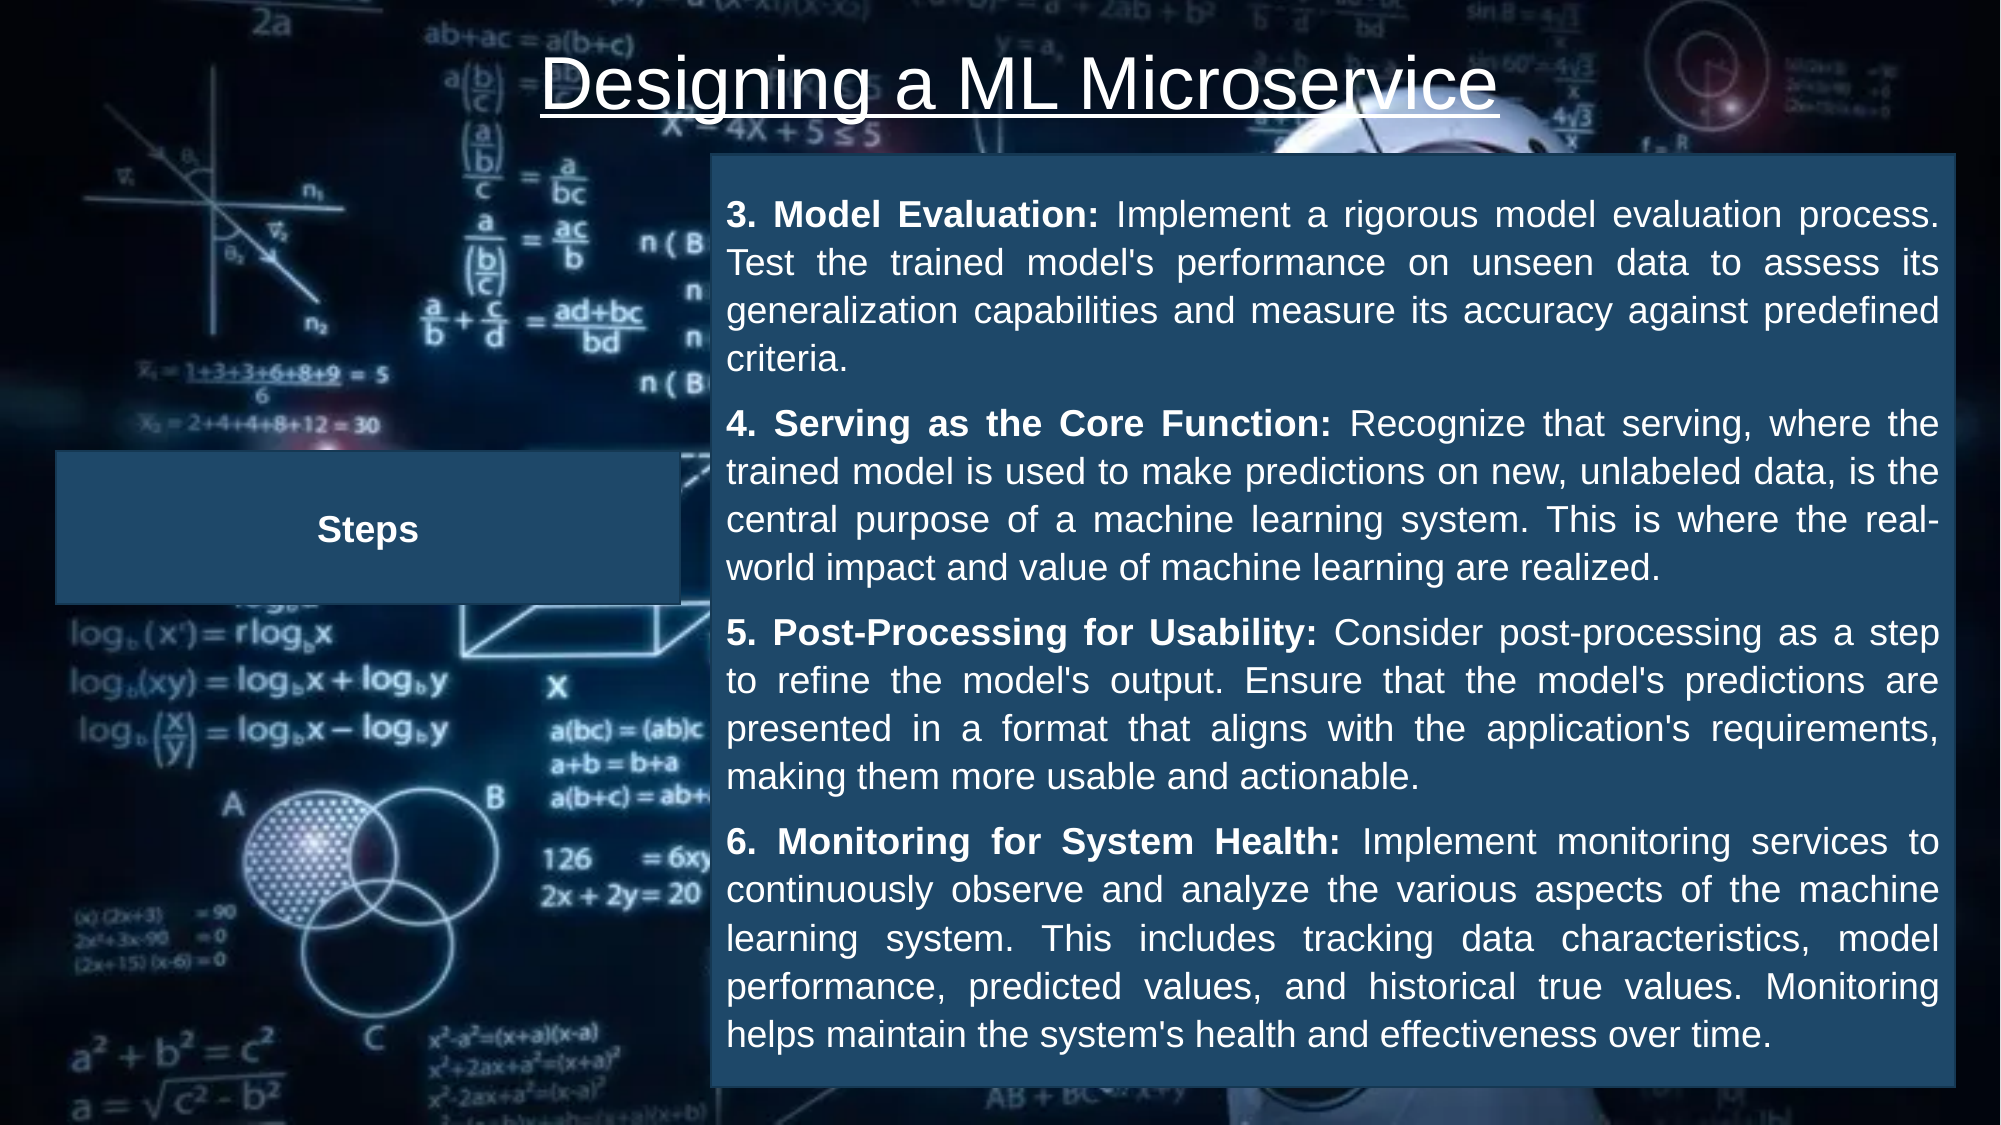

Designing a ML Microservice

3. Model Evaluation: Implement a rigorous model evaluation process. Test the trained model's performance on unseen data to assess its generalization capabilities and measure its accuracy against predefined criteria.
4. Serving as the Core Function: Recognize that serving, where the trained model is used to make predictions on new, unlabeled data, is the central purpose of a machine learning system. This is where the real-world impact and value of machine learning are realized.
5. Post-Processing for Usability: Consider post-processing as a step to refine the model's output. Ensure that the model's predictions are presented in a format that aligns with the application's requirements, making them more usable and actionable.
6. Monitoring for System Health: Implement monitoring services to continuously observe and analyze the various aspects of the machine learning system. This includes tracking data characteristics, model performance, predicted values, and historical true values. Monitoring helps maintain the system's health and effectiveness over time.
Steps